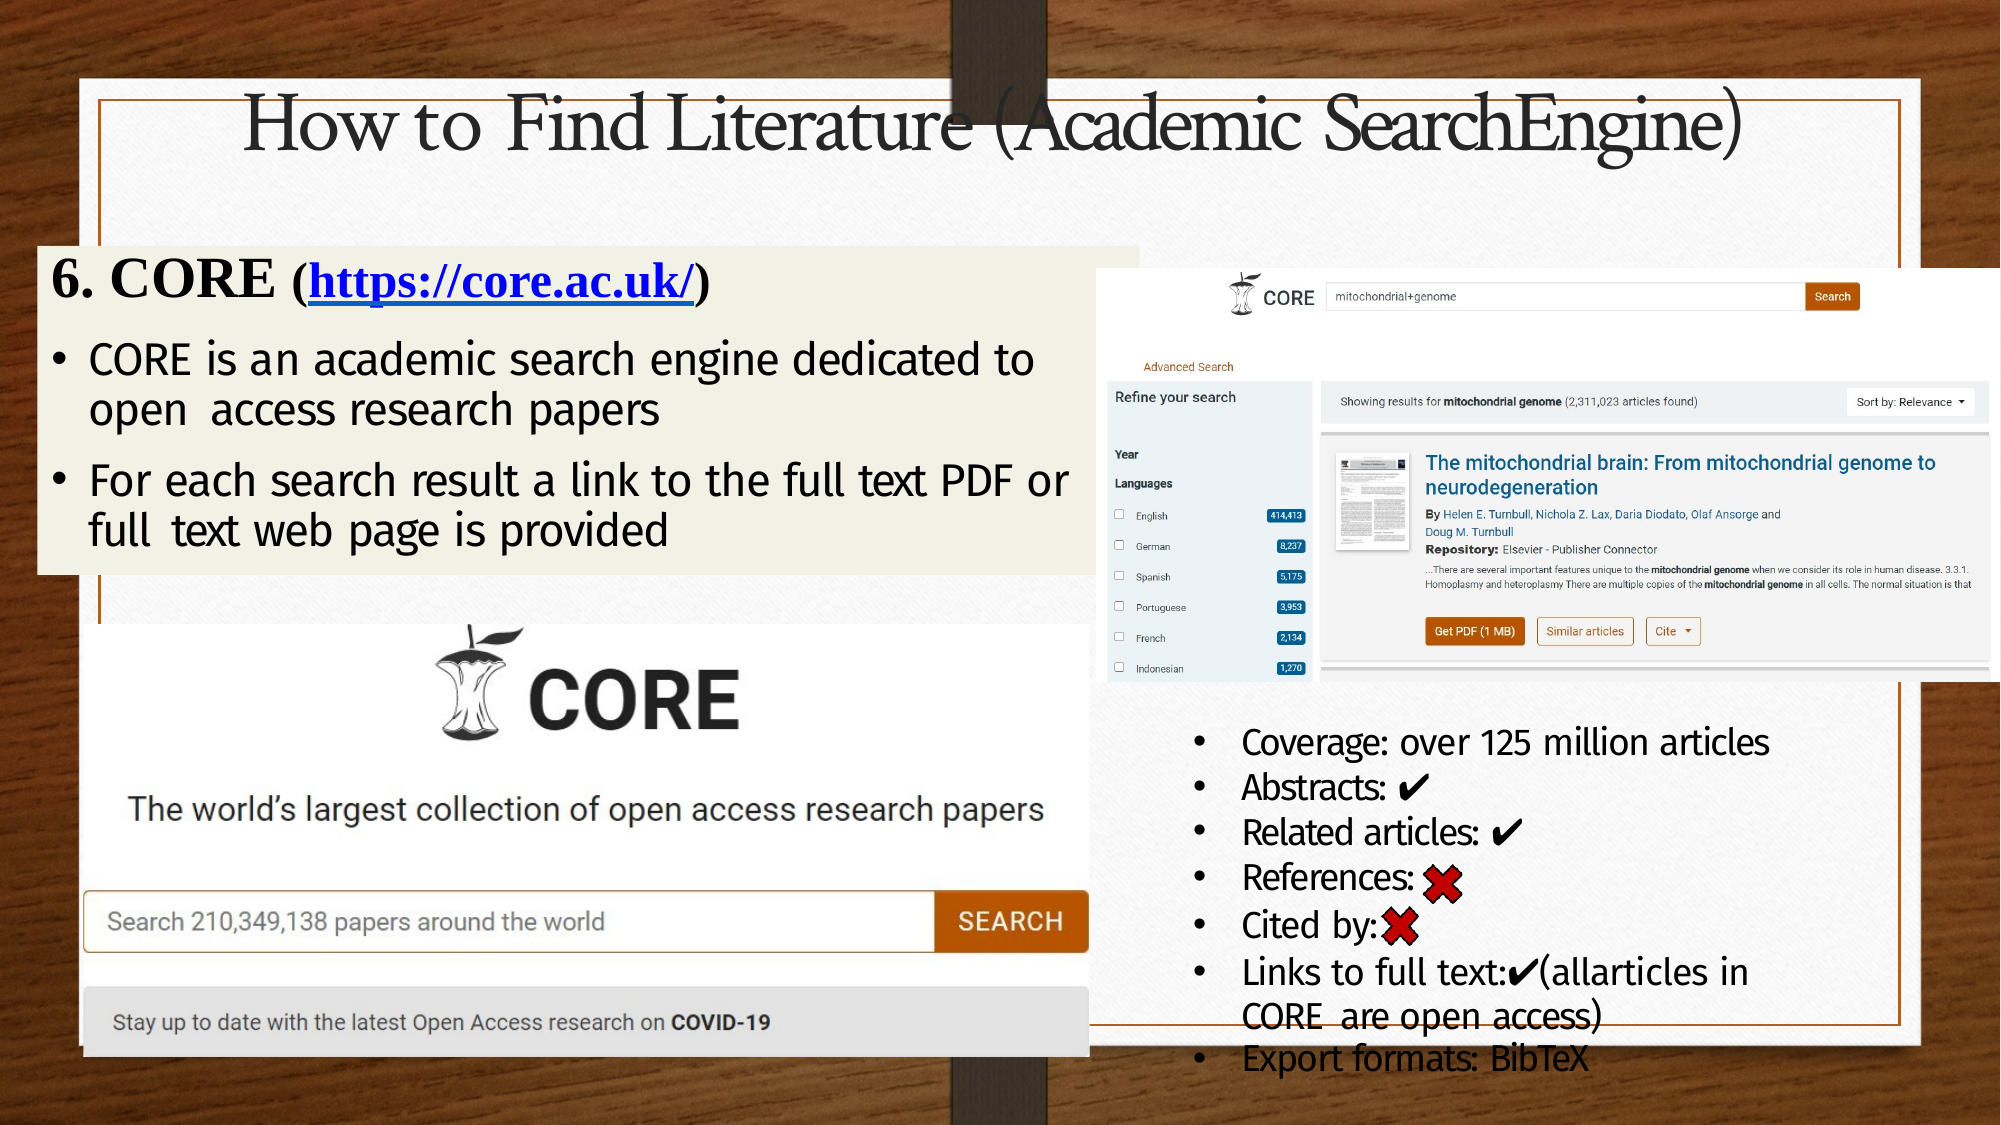

# How to Find Literature (Academic SearchEngine)

6. CORE (https://core.ac.uk/)
CORE is an academic search engine dedicated to open  access research papers
For each search result a link to the full text PDF or full  text web page is provided

Coverage: over 125 million articles
Abstracts: ✔
Related articles: ✔
References:
Cited by:
Links to full text:✔(allarticles in CORE  are open access)
Export formats: BibTeX